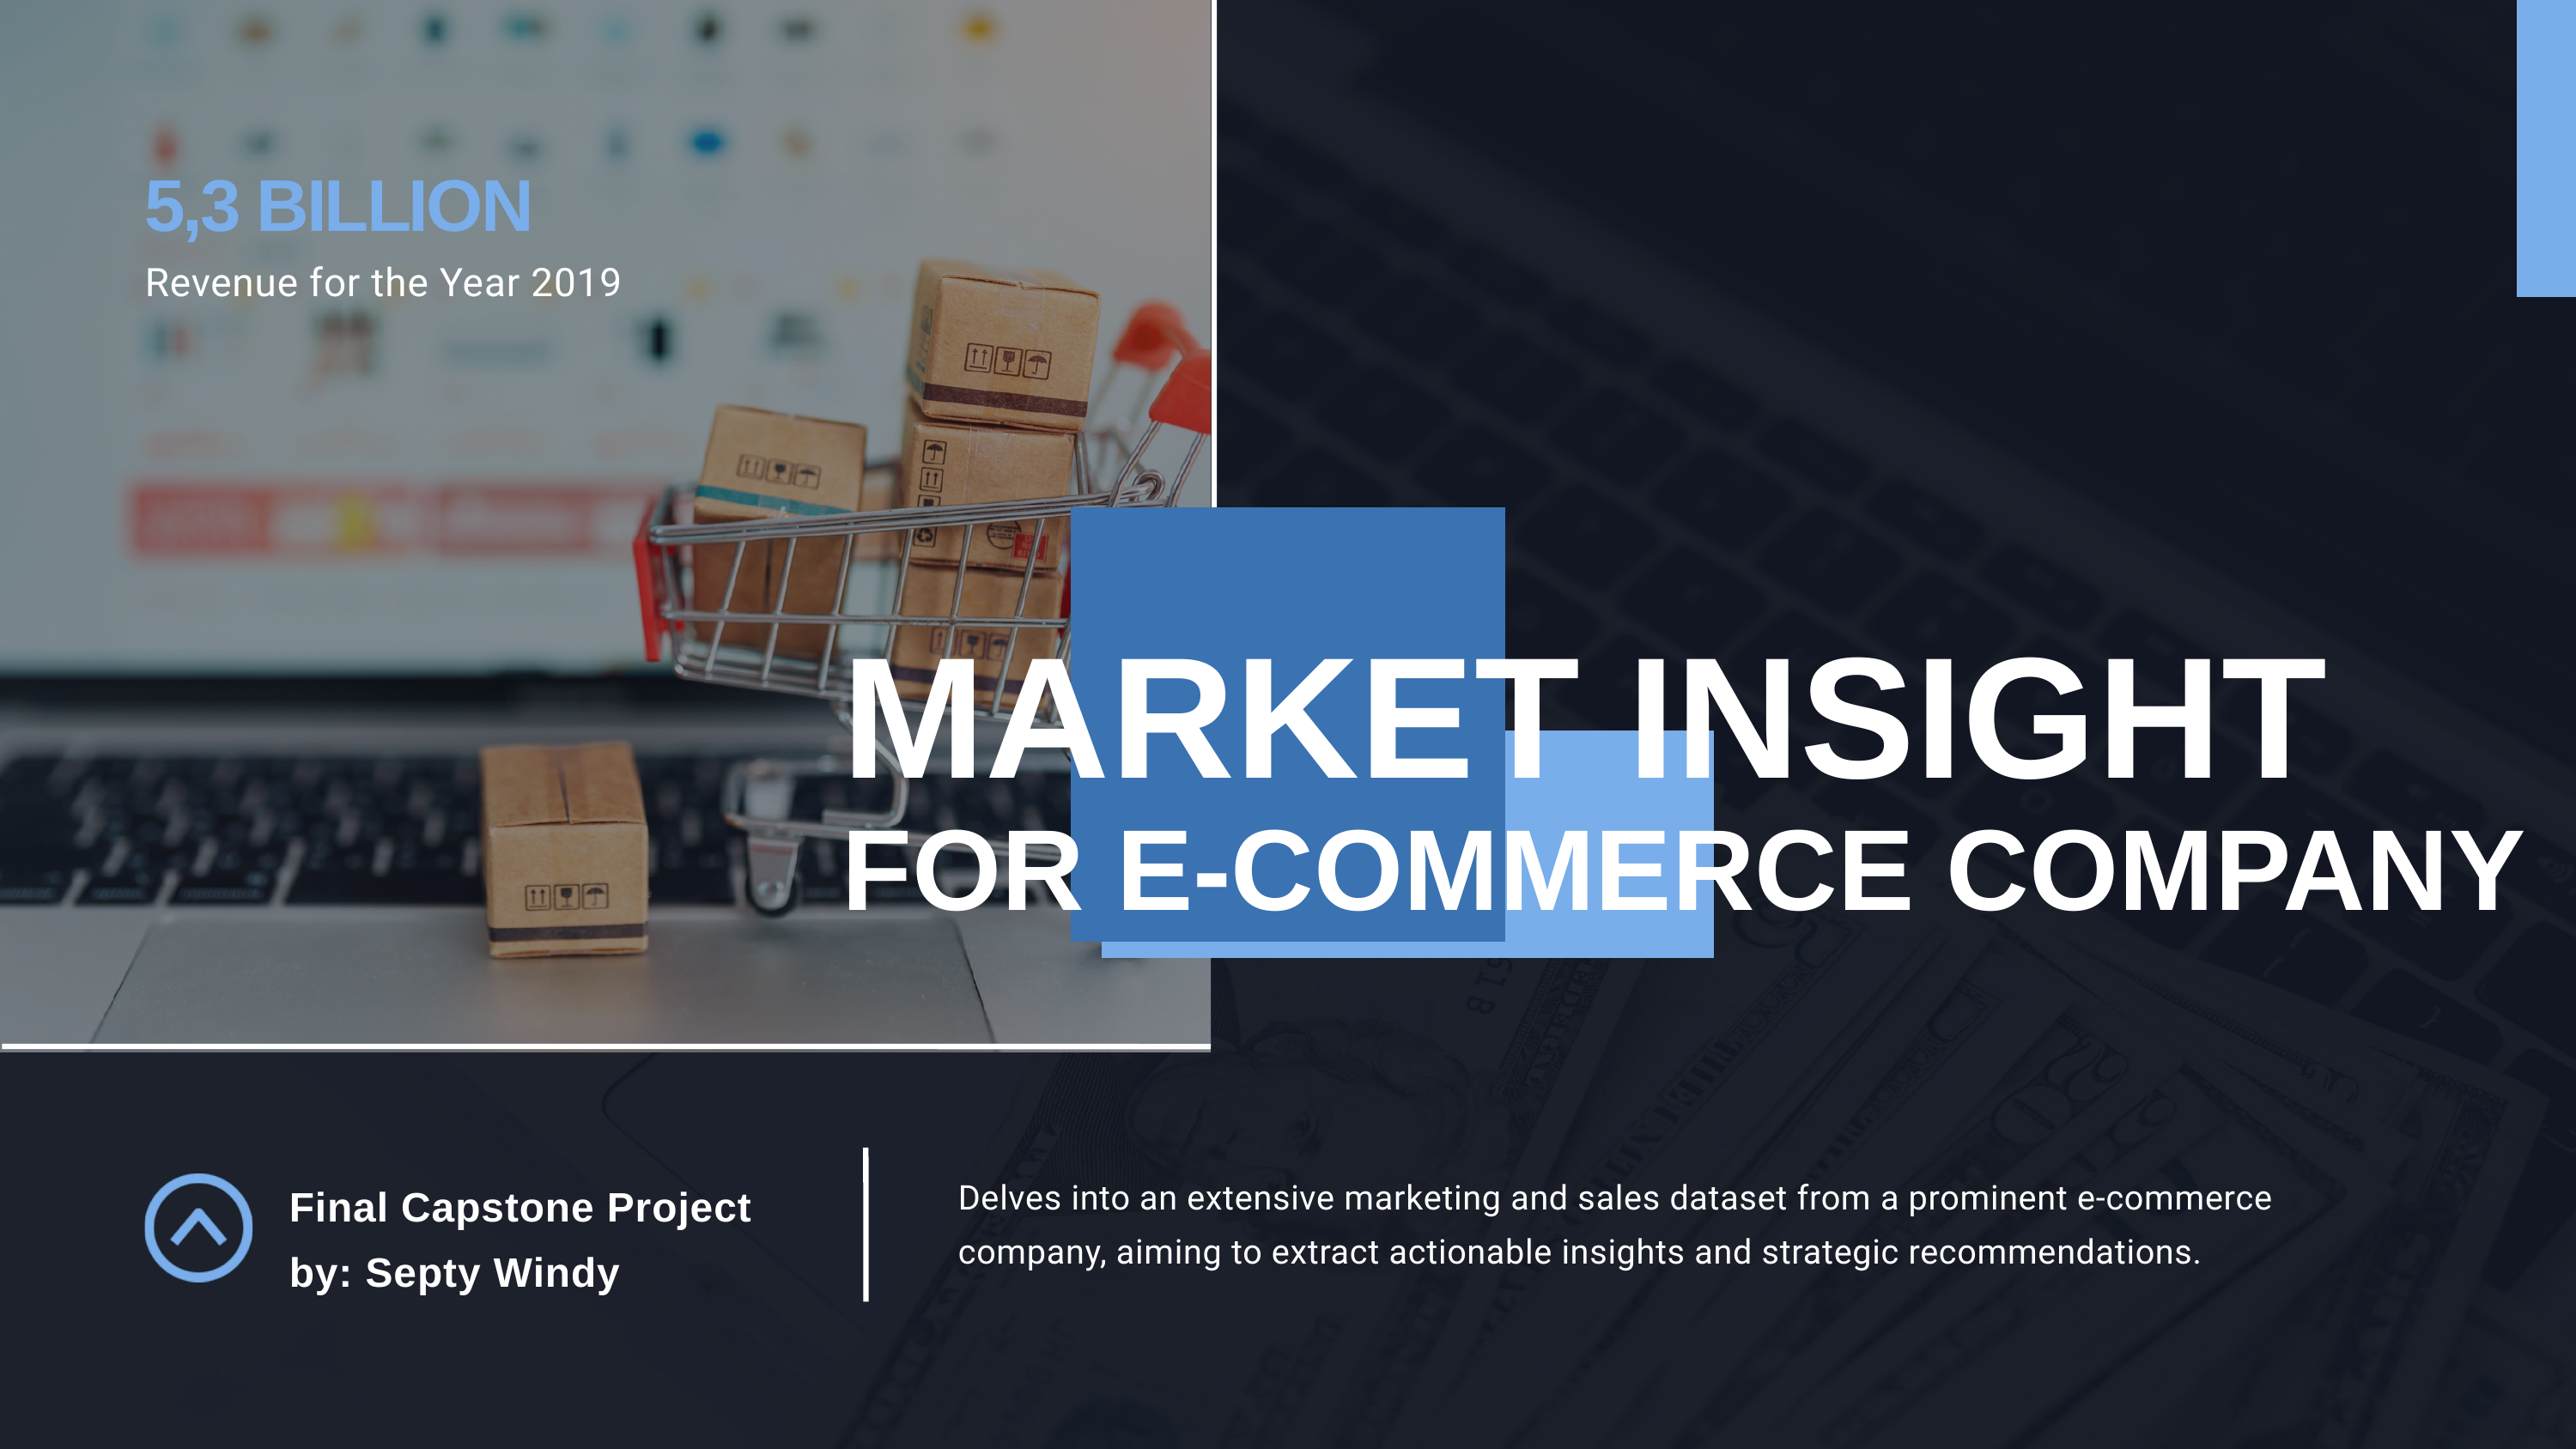

5,3 BILLION
Revenue for the Year 2019

MARKET INSIGHT
FOR E-COMMERCE COMPANY

Delves into an extensive marketing and sales dataset from a prominent e-commerce company, aiming to extract actionable insights and strategic recommendations.

Final Capstone Project by: Septy Windy